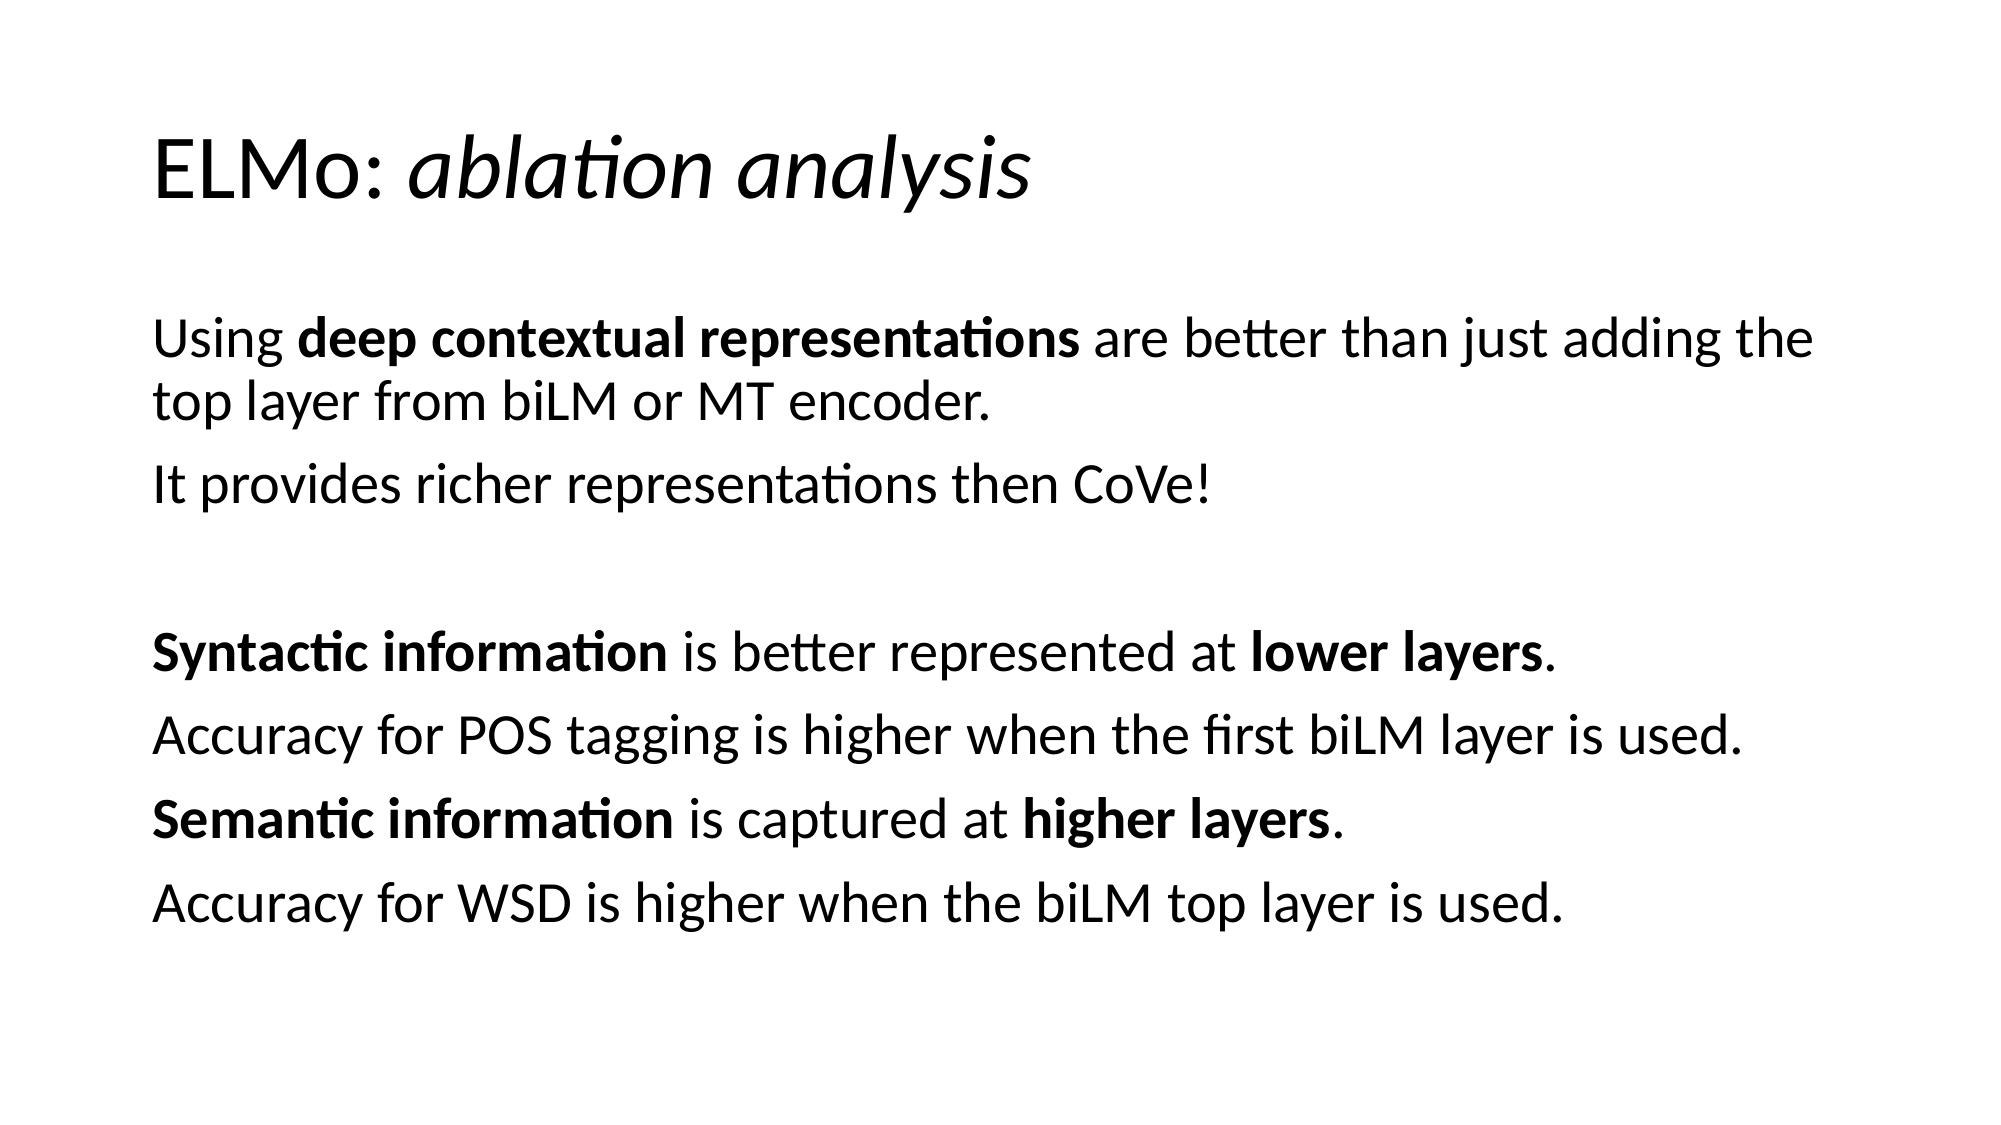

# ELMo: ablation analysis
Using deep contextual representations are better than just adding the top layer from biLM or MT encoder.
It provides richer representations then CoVe!

Syntactic information is better represented at lower layers.
Accuracy for POS tagging is higher when the first biLM layer is used.
Semantic information is captured at higher layers.
Accuracy for WSD is higher when the biLM top layer is used.